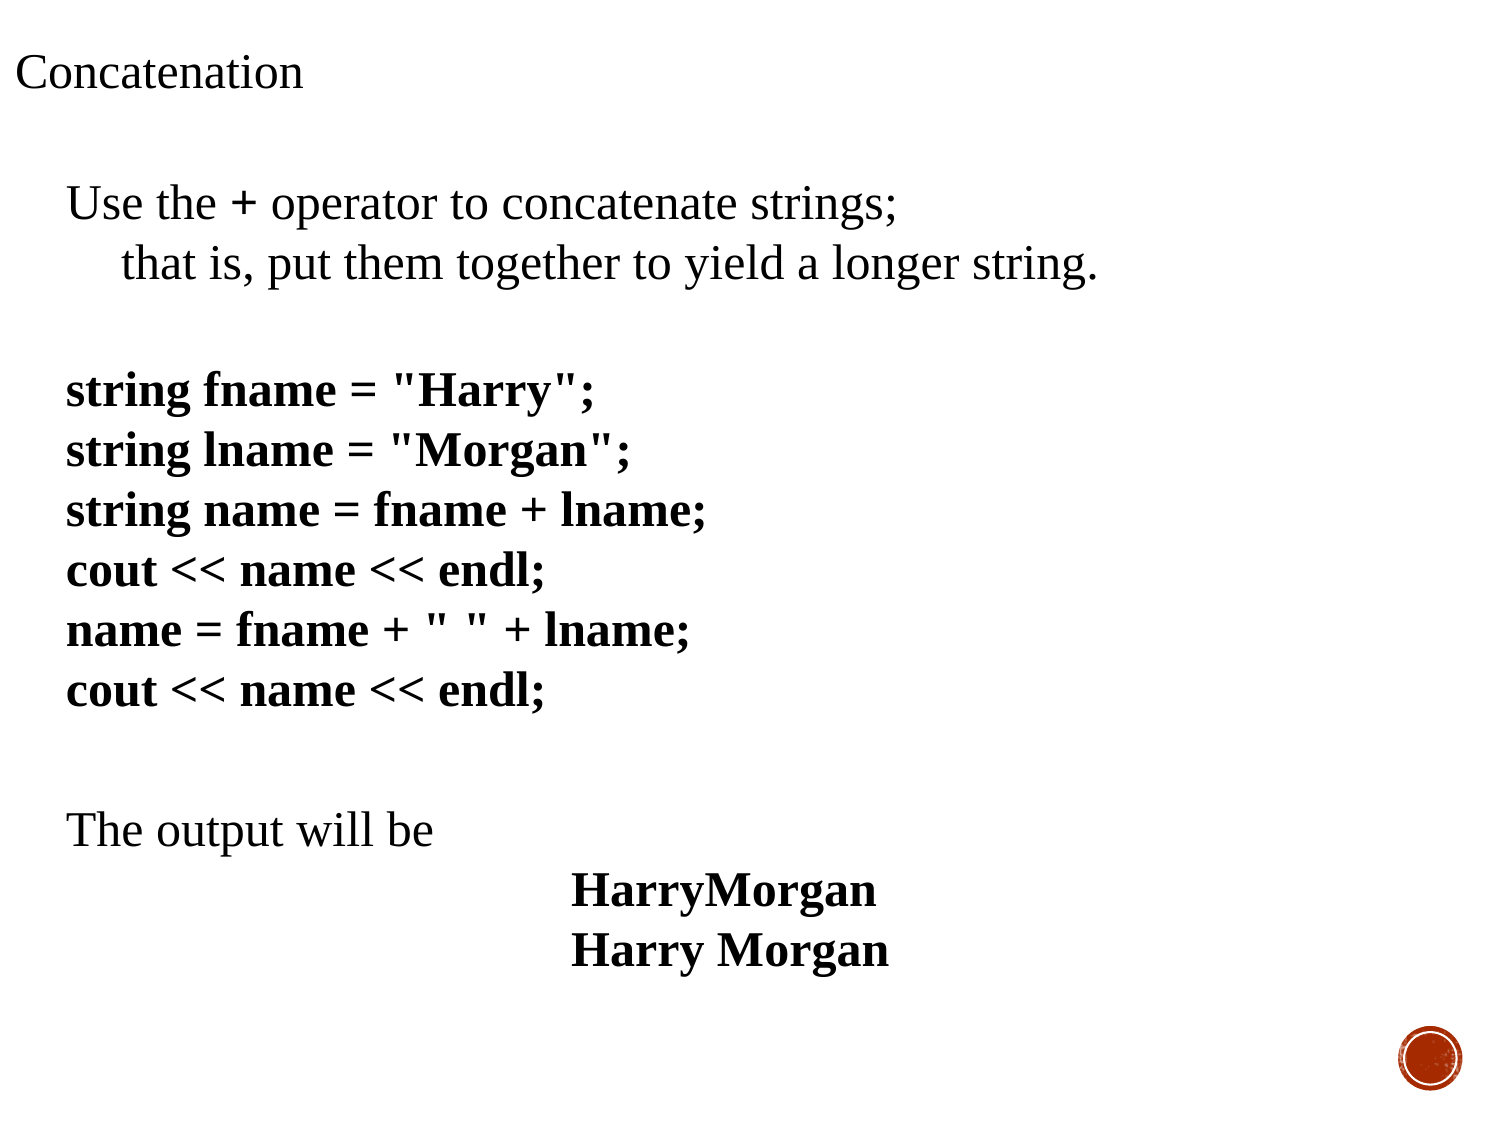

Concatenation
Use the + operator to concatenate strings;
that is, put them together to yield a longer string.

string fname = "Harry";
string lname = "Morgan";
string name = fname + lname;
cout << name << endl;
name = fname + " " + lname;
cout << name << endl;

The output will be
				HarryMorgan
				Harry Morgan